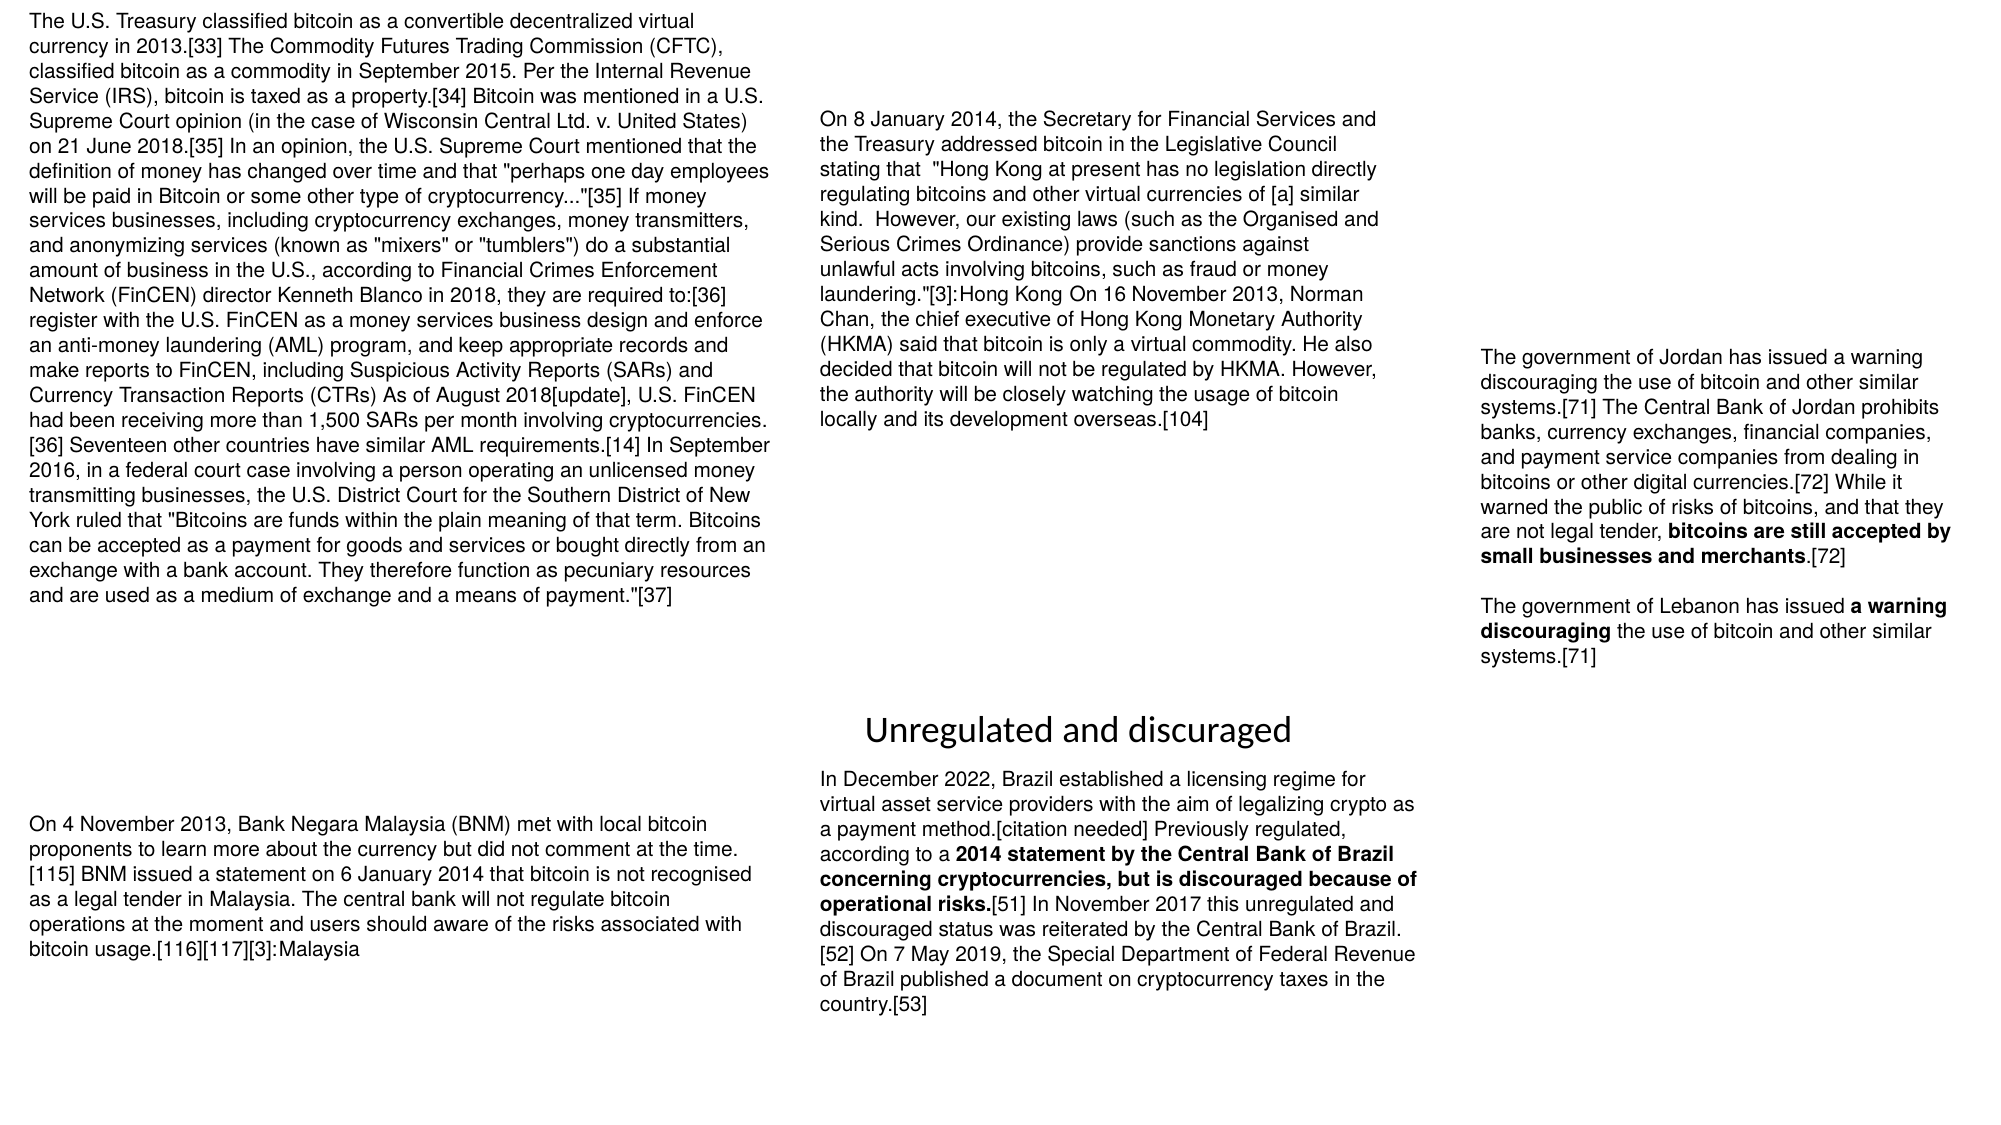

The U.S. Treasury classified bitcoin as a convertible decentralized virtual currency in 2013.[33] The Commodity Futures Trading Commission (CFTC), classified bitcoin as a commodity in September 2015. Per the Internal Revenue Service (IRS), bitcoin is taxed as a property.[34] Bitcoin was mentioned in a U.S. Supreme Court opinion (in the case of Wisconsin Central Ltd. v. United States) on 21 June 2018.[35] In an opinion, the U.S. Supreme Court mentioned that the definition of money has changed over time and that "perhaps one day employees will be paid in Bitcoin or some other type of cryptocurrency..."[35] If money services businesses, including cryptocurrency exchanges, money transmitters, and anonymizing services (known as "mixers" or "tumblers") do a substantial amount of business in the U.S., according to Financial Crimes Enforcement Network (FinCEN) director Kenneth Blanco in 2018, they are required to:[36]  register with the U.S. FinCEN as a money services business design and enforce an anti-money laundering (AML) program, and keep appropriate records and make reports to FinCEN, including Suspicious Activity Reports (SARs) and Currency Transaction Reports (CTRs) As of August 2018[update], U.S. FinCEN had been receiving more than 1,500 SARs per month involving cryptocurrencies.[36] Seventeen other countries have similar AML requirements.[14] In September 2016, in a federal court case involving a person operating an unlicensed money transmitting businesses, the U.S. District Court for the Southern District of New York ruled that "Bitcoins are funds within the plain meaning of that term. Bitcoins can be accepted as a payment for goods and services or bought directly from an exchange with a bank account. They therefore function as pecuniary resources and are used as a medium of exchange and a means of payment."[37]
On 8 January 2014, the Secretary for Financial Services and the Treasury addressed bitcoin in the Legislative Council stating that  "Hong Kong at present has no legislation directly regulating bitcoins and other virtual currencies of [a] similar kind.  However, our existing laws (such as the Organised and Serious Crimes Ordinance) provide sanctions against unlawful acts involving bitcoins, such as fraud or money laundering."[3]: Hong Kong  On 16 November 2013, Norman Chan, the chief executive of Hong Kong Monetary Authority (HKMA) said that bitcoin is only a virtual commodity. He also decided that bitcoin will not be regulated by HKMA. However, the authority will be closely watching the usage of bitcoin locally and its development overseas.[104]
The government of Jordan has issued a warning discouraging the use of bitcoin and other similar systems.[71] The Central Bank of Jordan prohibits banks, currency exchanges, financial companies, and payment service companies from dealing in bitcoins or other digital currencies.[72] While it warned the public of risks of bitcoins, and that they are not legal tender, bitcoins are still accepted by small businesses and merchants.[72]

The government of Lebanon has issued a warning discouraging the use of bitcoin and other similar systems.[71]

Unregulated and discuraged
In December 2022, Brazil established a licensing regime for virtual asset service providers with the aim of legalizing crypto as a payment method.[citation needed] Previously regulated, according to a 2014 statement by the Central Bank of Brazil concerning cryptocurrencies, but is discouraged because of operational risks.[51] In November 2017 this unregulated and discouraged status was reiterated by the Central Bank of Brazil.[52] On 7 May 2019, the Special Department of Federal Revenue of Brazil published a document on cryptocurrency taxes in the country.[53]
On 4 November 2013, Bank Negara Malaysia (BNM) met with local bitcoin proponents to learn more about the currency but did not comment at the time.[115] BNM issued a statement on 6 January 2014 that bitcoin is not recognised as a legal tender in Malaysia. The central bank will not regulate bitcoin operations at the moment and users should aware of the risks associated with bitcoin usage.[116][117][3]: Malaysia